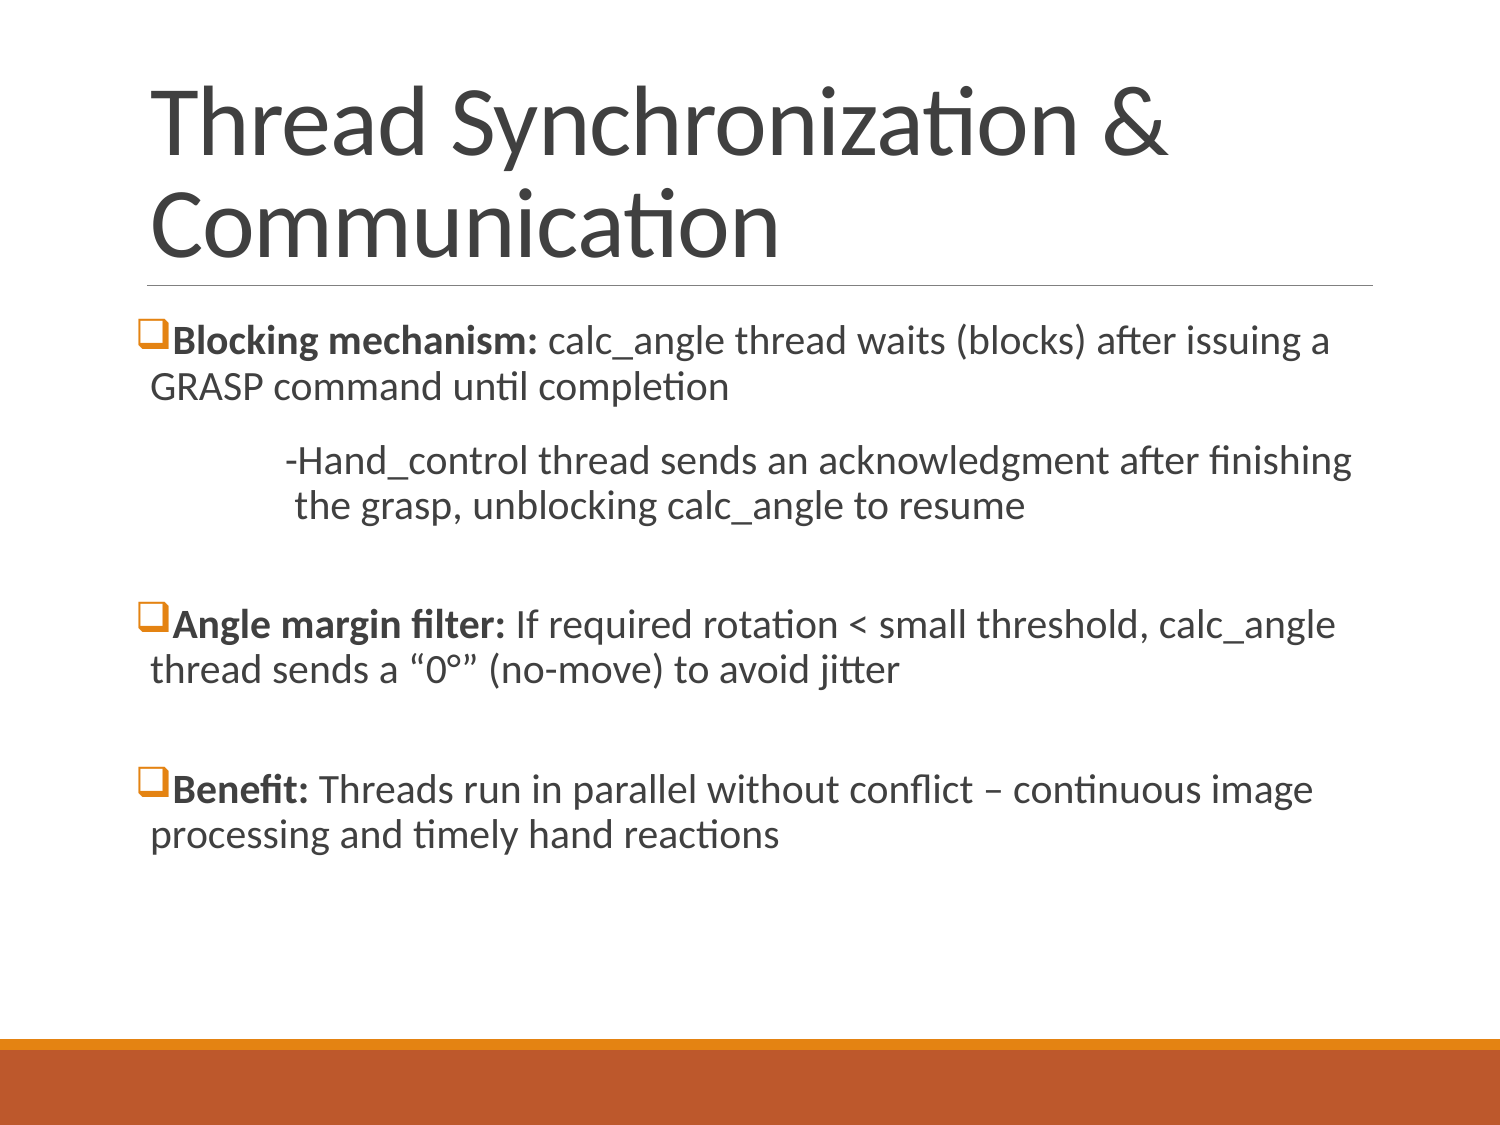

# Thread Synchronization & Communication
Blocking mechanism: calc_angle thread waits (blocks) after issuing a GRASP command until completion
	-Hand_control thread sends an acknowledgment after finishing 	 the grasp, unblocking calc_angle to resume
Angle margin filter: If required rotation < small threshold, calc_angle thread sends a “0°” (no-move) to avoid jitter
Benefit: Threads run in parallel without conflict – continuous image processing and timely hand reactions